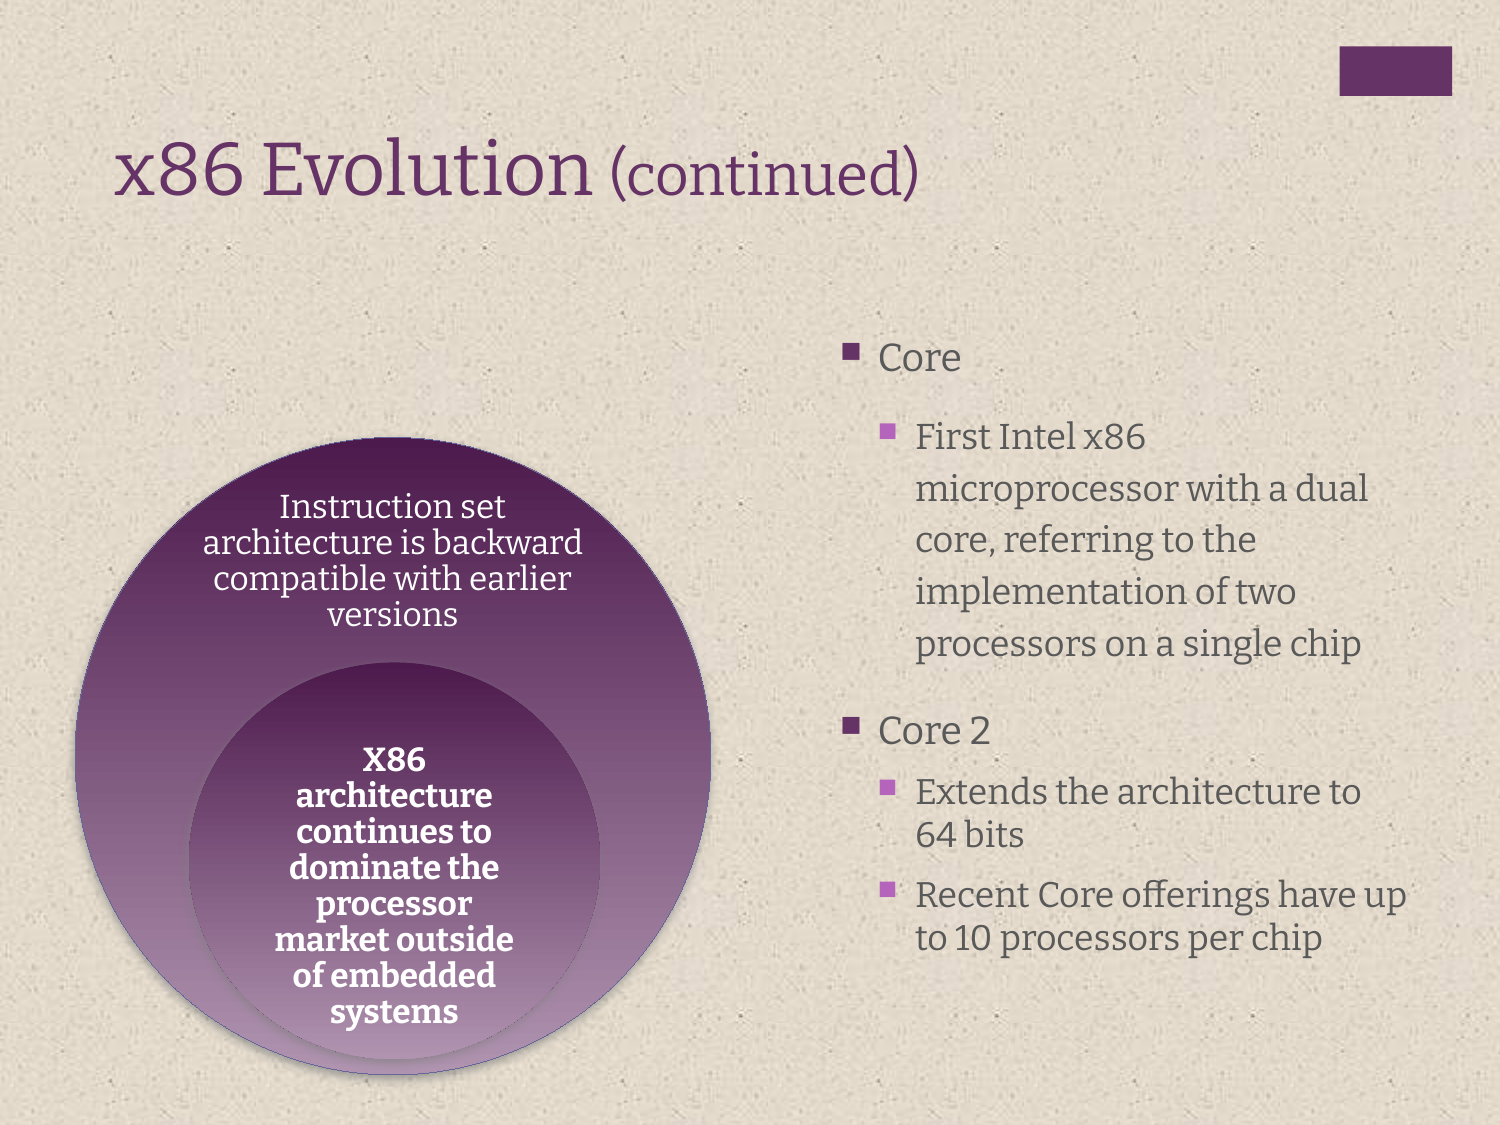

x86 Evolution (continued)
Core
First Intel x86 microprocessor with a dual core, referring to the implementation of two processors on a single chip
Core 2
Extends the architecture to 64 bits
Recent Core offerings have up to 10 processors per chip

Instruction set architecture is backward compatible with earlier versions

X86 architecture continues to dominate the processor market outside of embedded systems